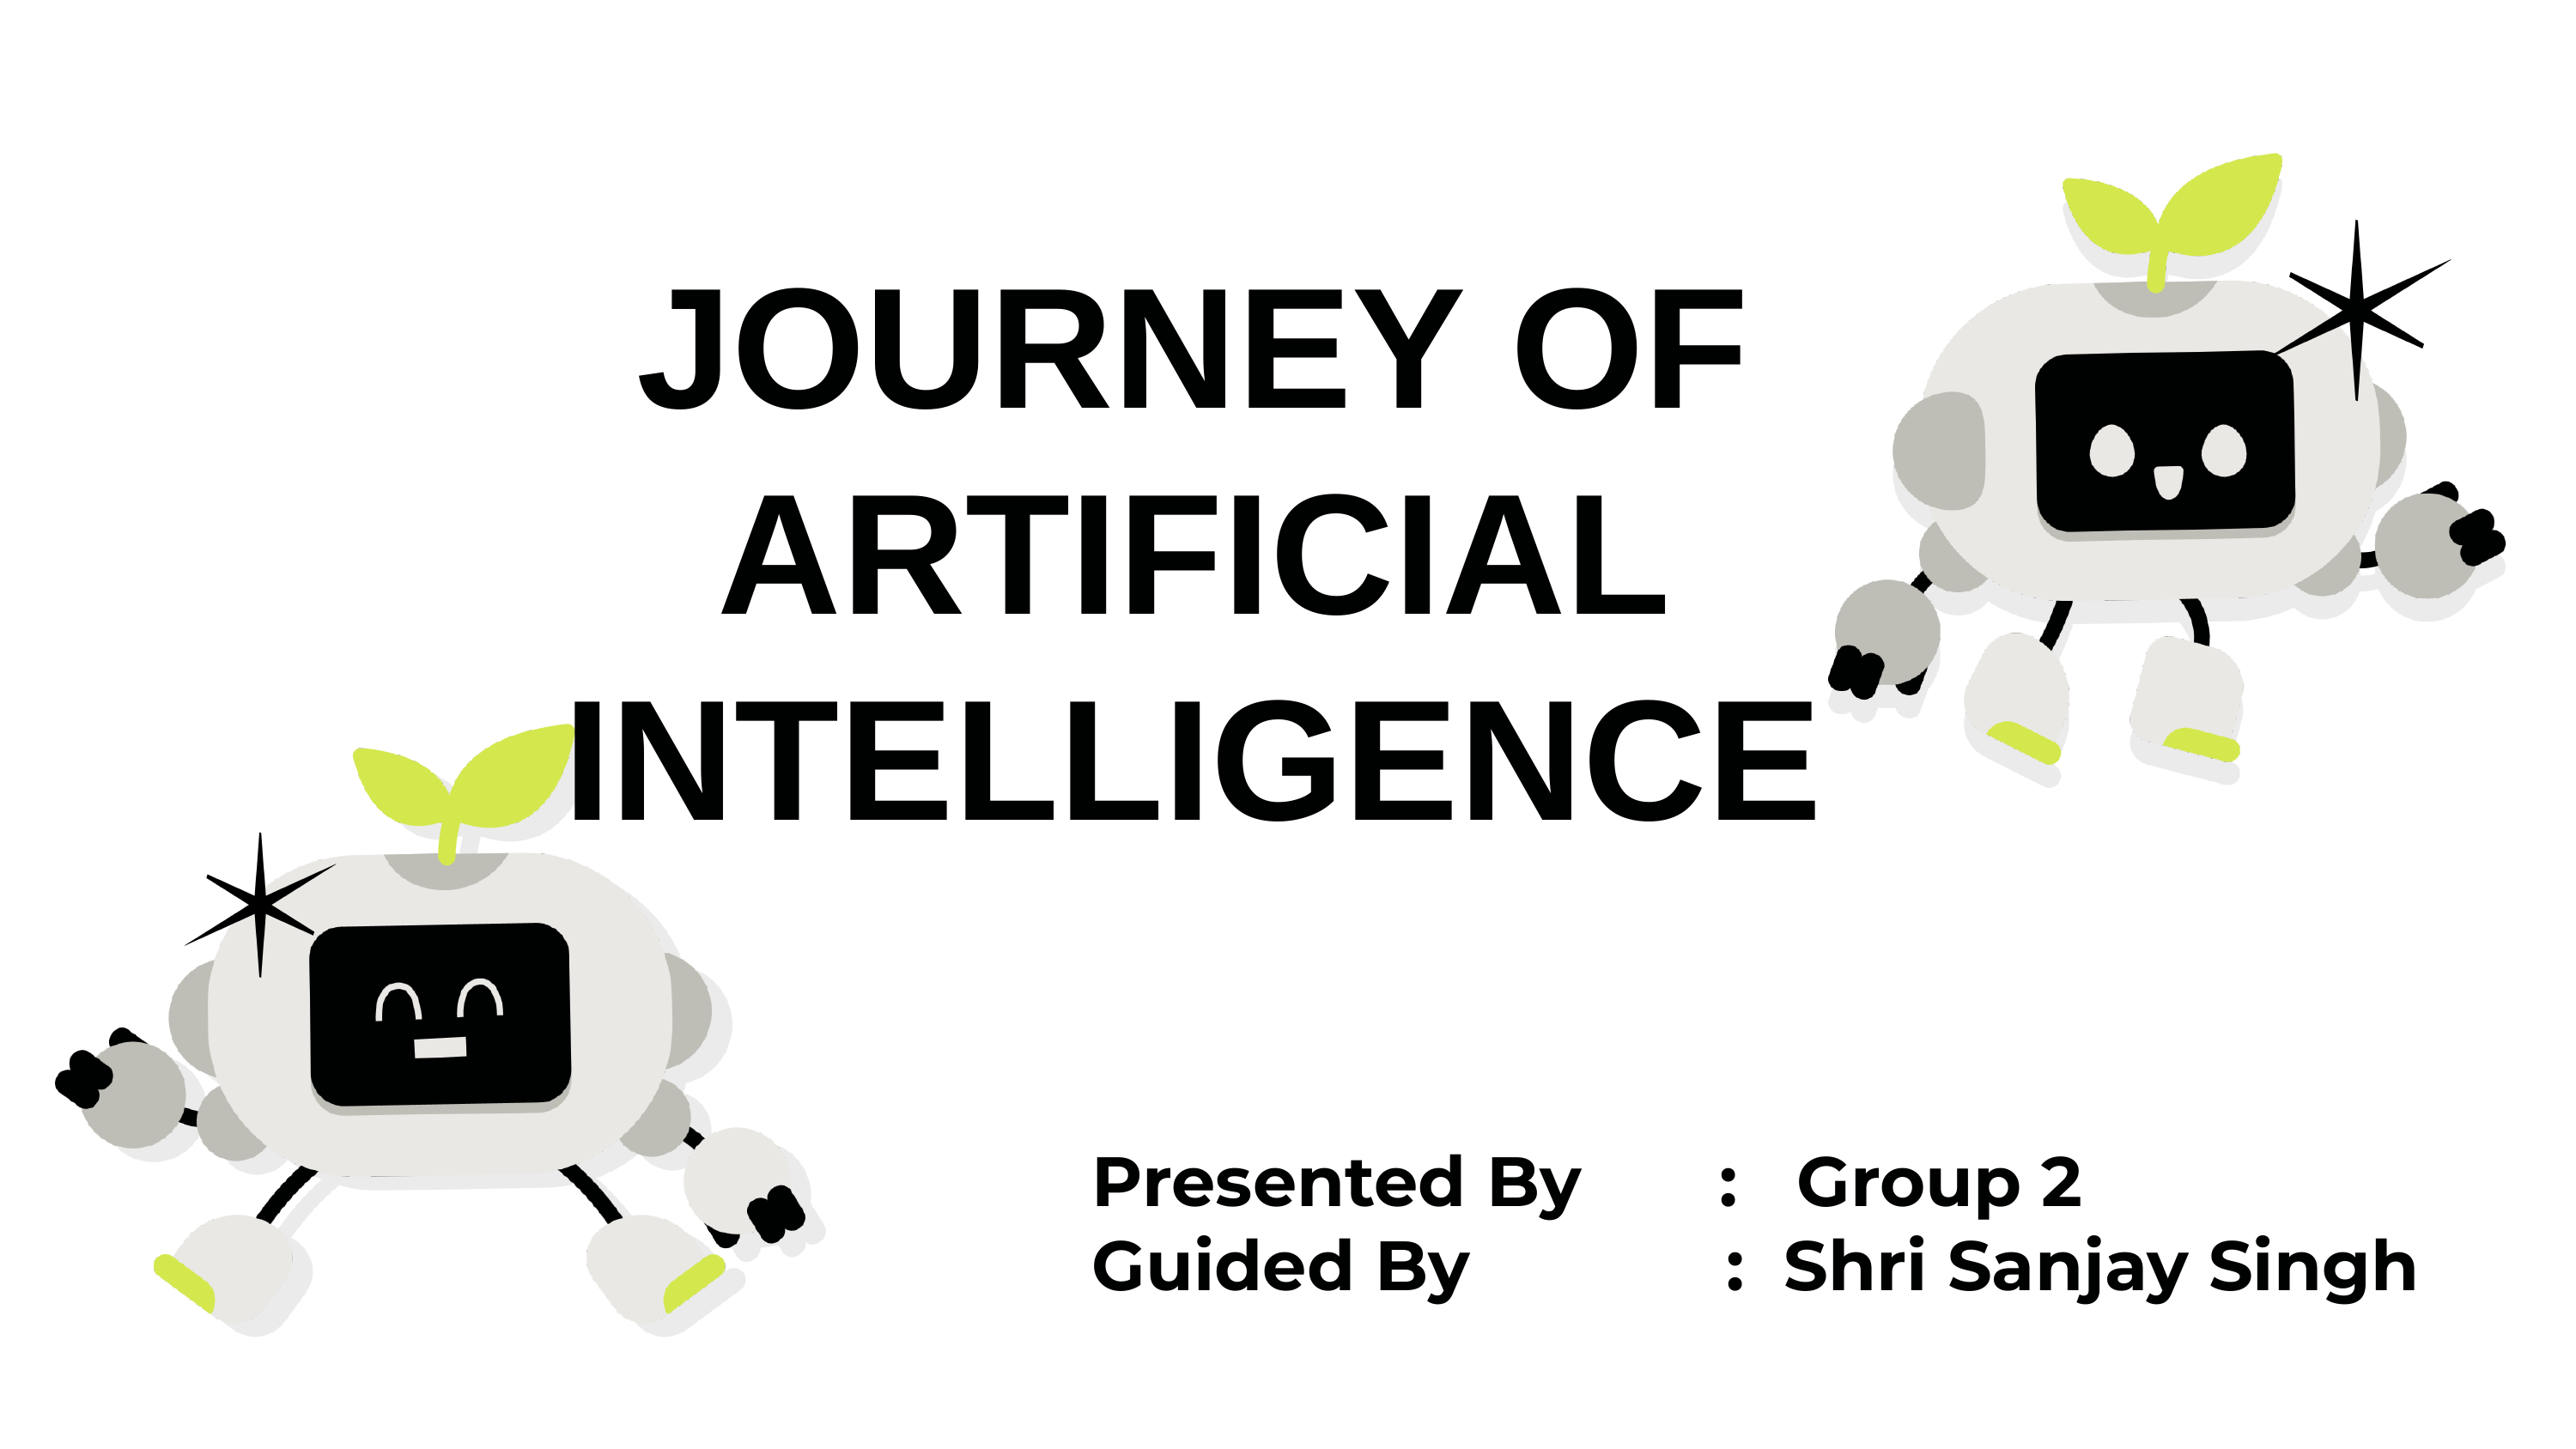

JOURNEY OF ARTIFICIAL INTELLIGENCE

Presented By       :   Group 2
Guided By             :  Shri Sanjay Singh